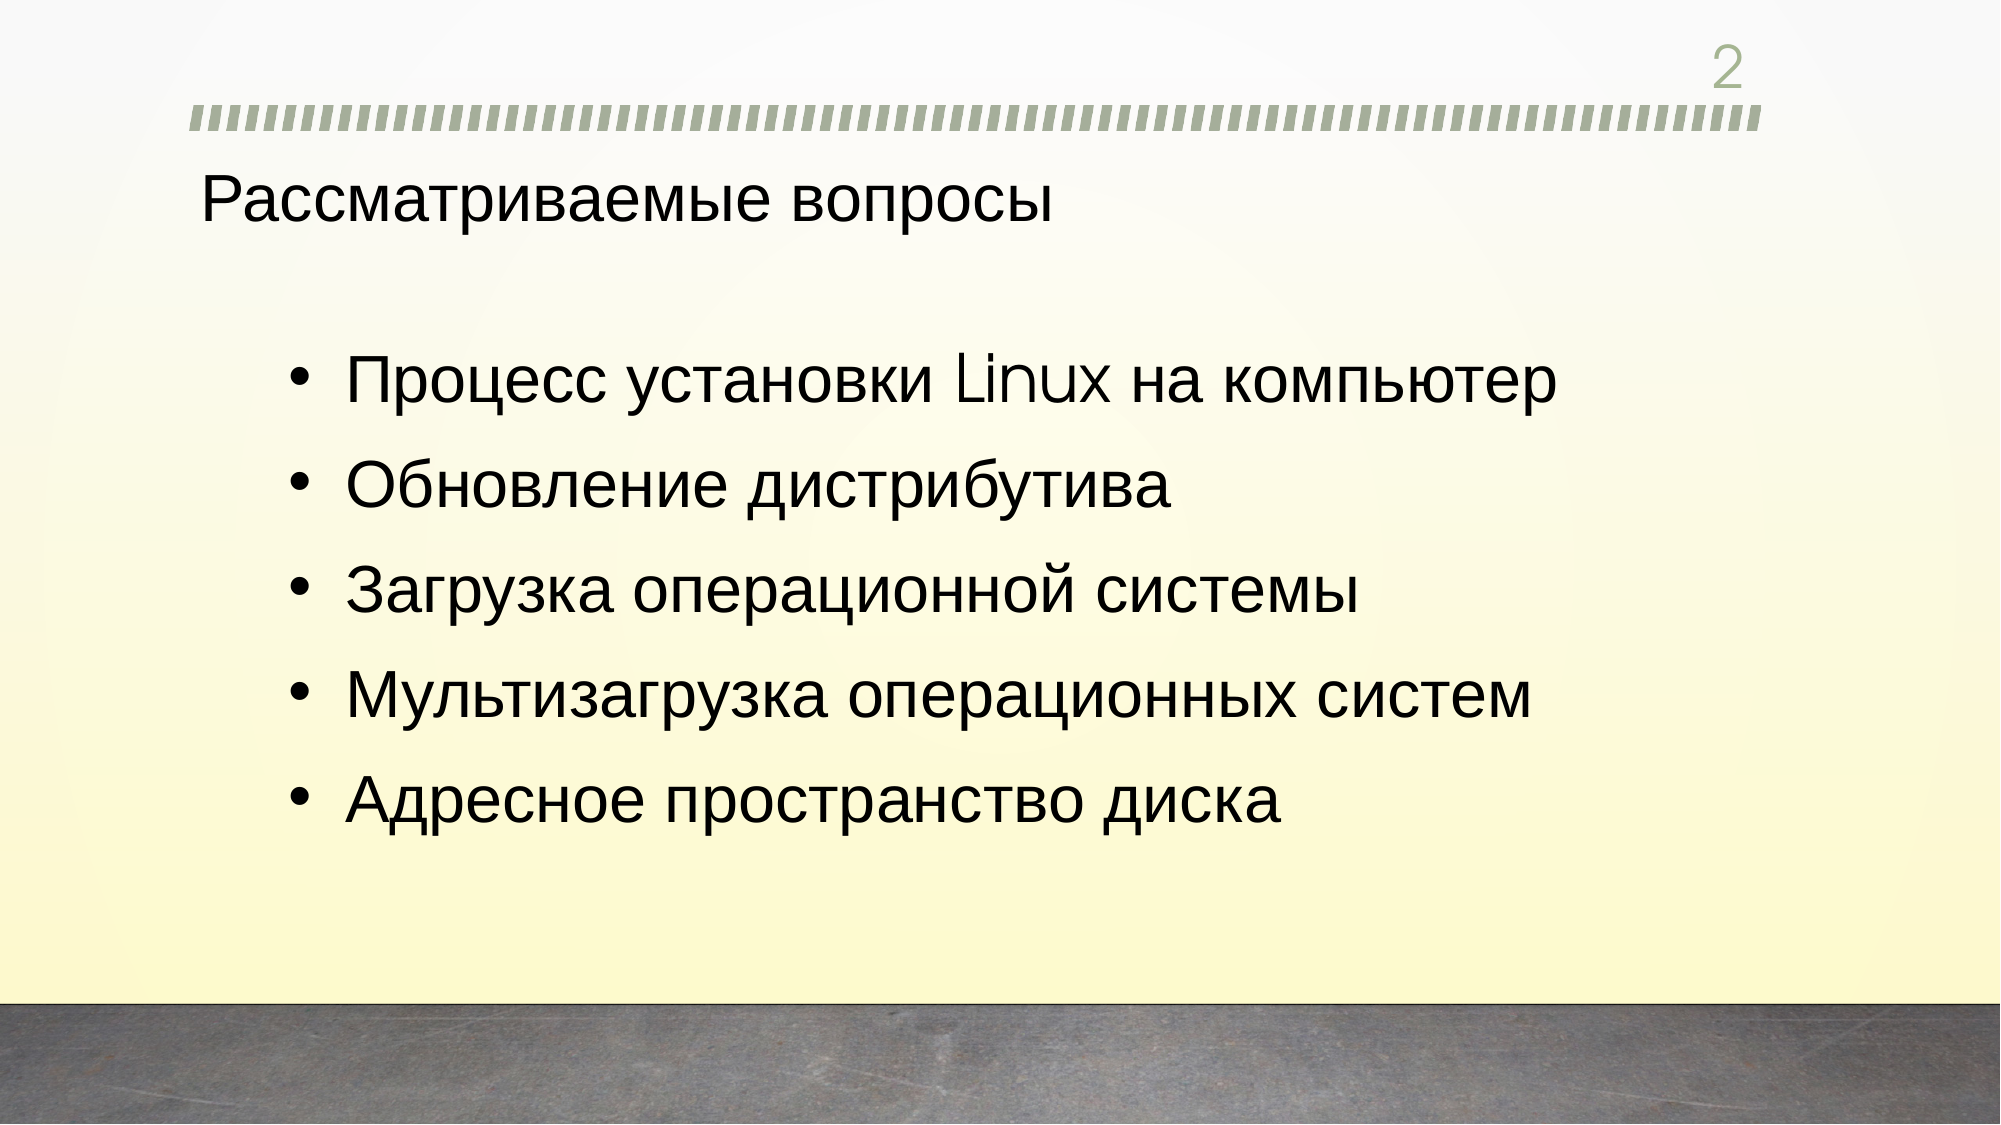

2
# Рассматриваемые вопросы
Процесс установки Linux на компьютер
Обновление дистрибутива
Загрузка операционной системы
Мультизагрузка операционных систем
Адресное пространство диска